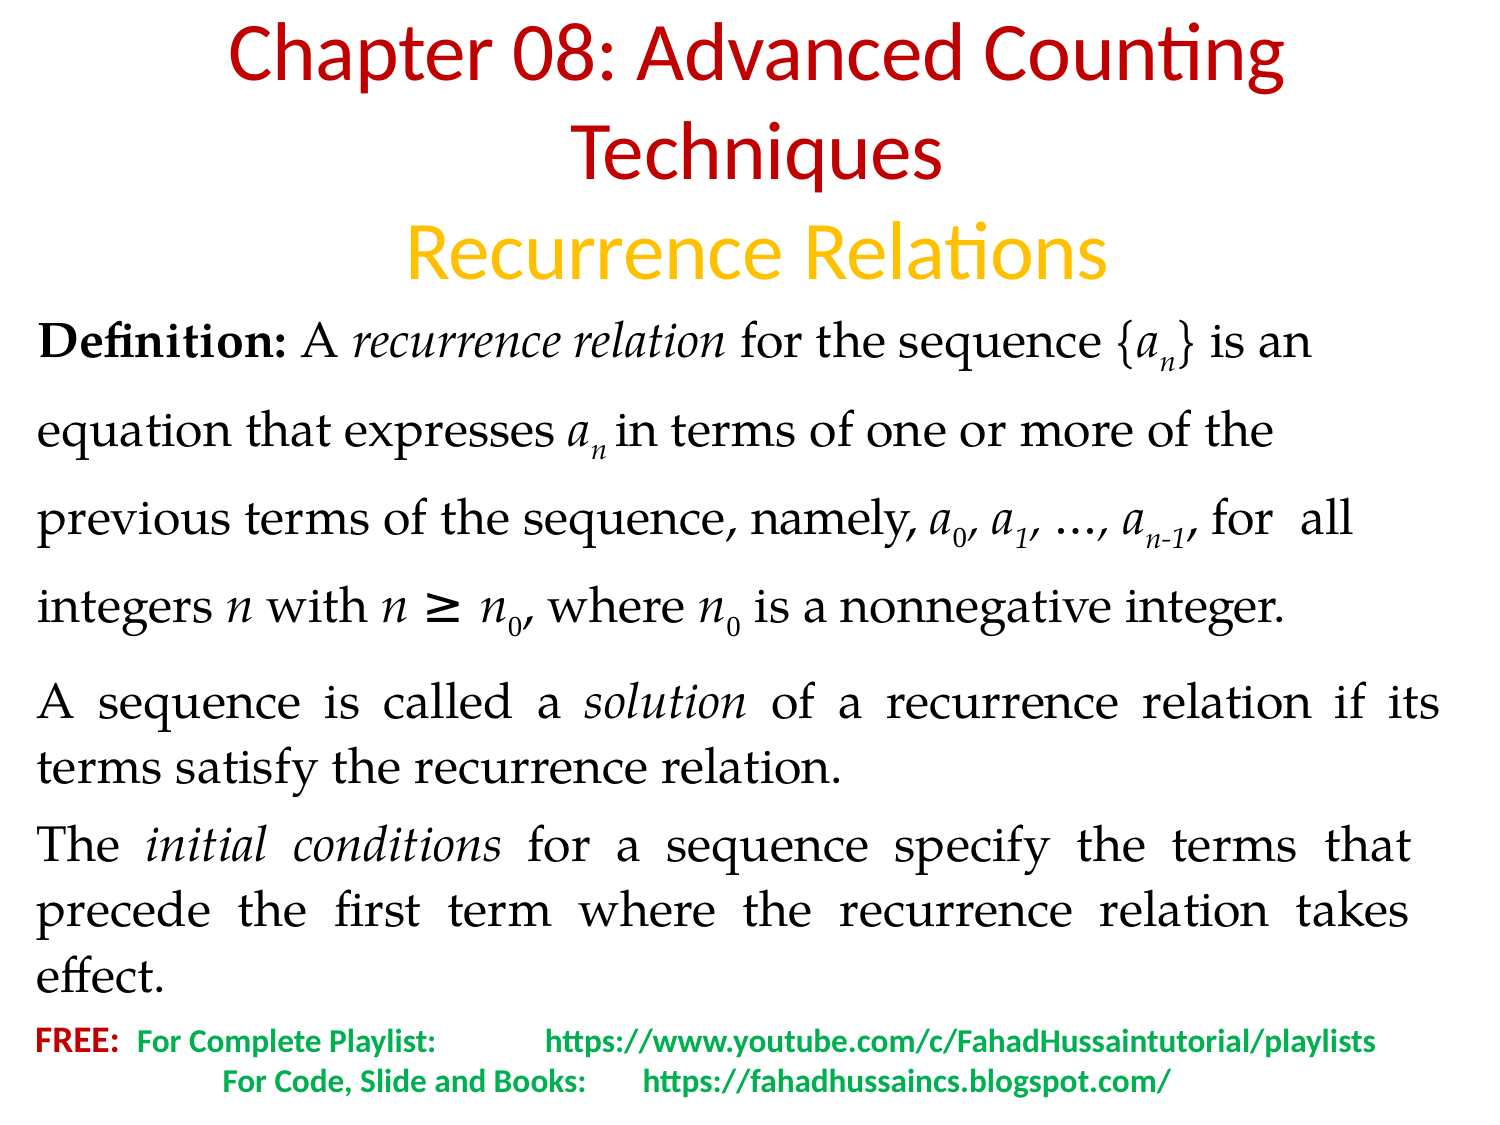

# Chapter 08: Advanced Counting Techniques Recurrence Relations
Definition: A recurrence relation for the sequence {an} is an  equation that expresses an in terms of one or more of the  previous terms of the sequence, namely, a0, a1, …, an-1, for  all integers n with n ≥ n0, where n0 is a nonnegative integer.
A sequence is called a solution of a recurrence relation if its  terms satisfy the recurrence relation.
The initial conditions for a sequence specify the terms that  precede the first term where the recurrence relation takes  effect.
FREE:  For Complete Playlist: 	        https://www.youtube.com/c/FahadHussaintutorial/playlists
	     For Code, Slide and Books:	 https://fahadhussaincs.blogspot.com/